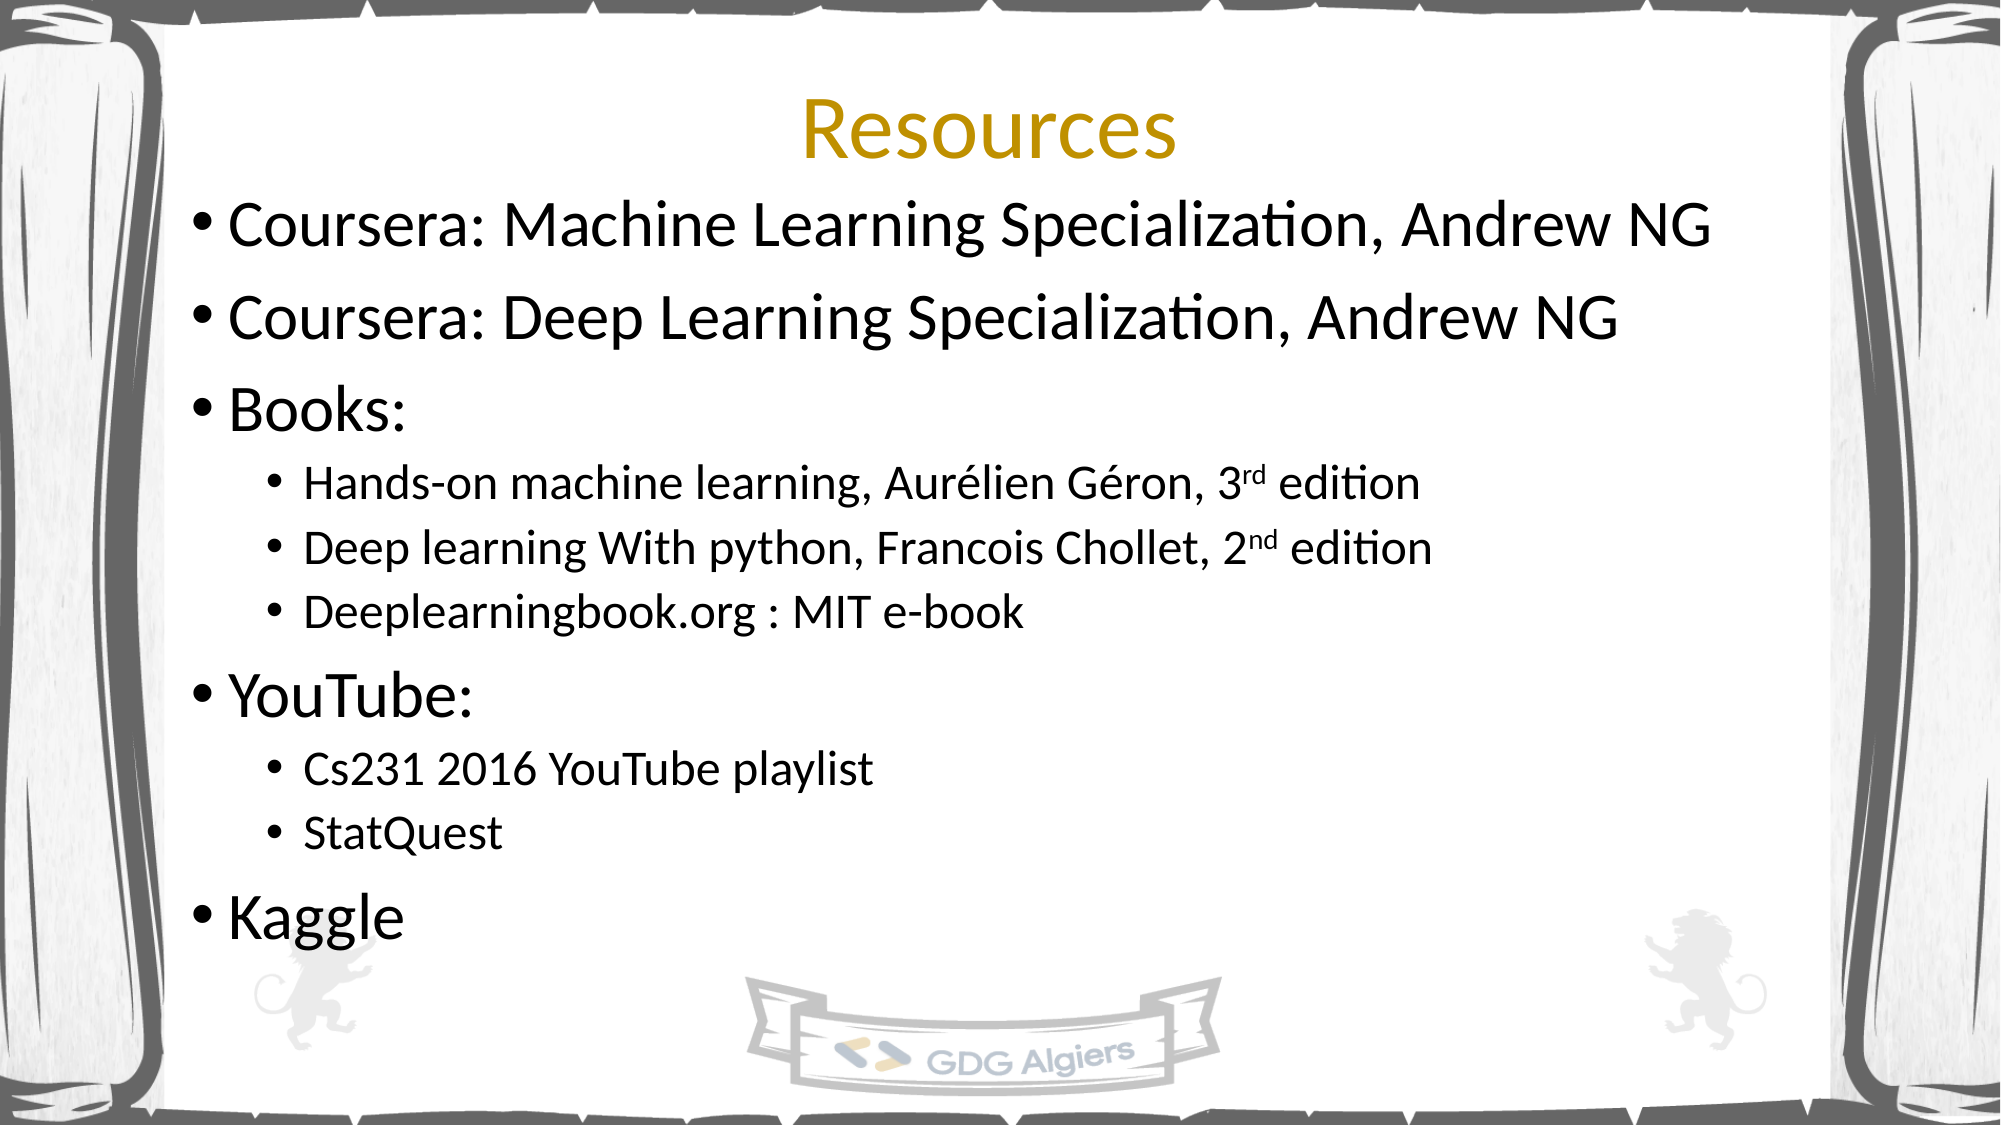

# Resources
Coursera: Machine Learning Specialization, Andrew NG
Coursera: Deep Learning Specialization, Andrew NG
Books:
Hands-on machine learning, Aurélien Géron, 3rd edition
Deep learning With python, Francois Chollet, 2nd edition
Deeplearningbook.org : MIT e-book
YouTube:
Cs231 2016 YouTube playlist
StatQuest
Kaggle